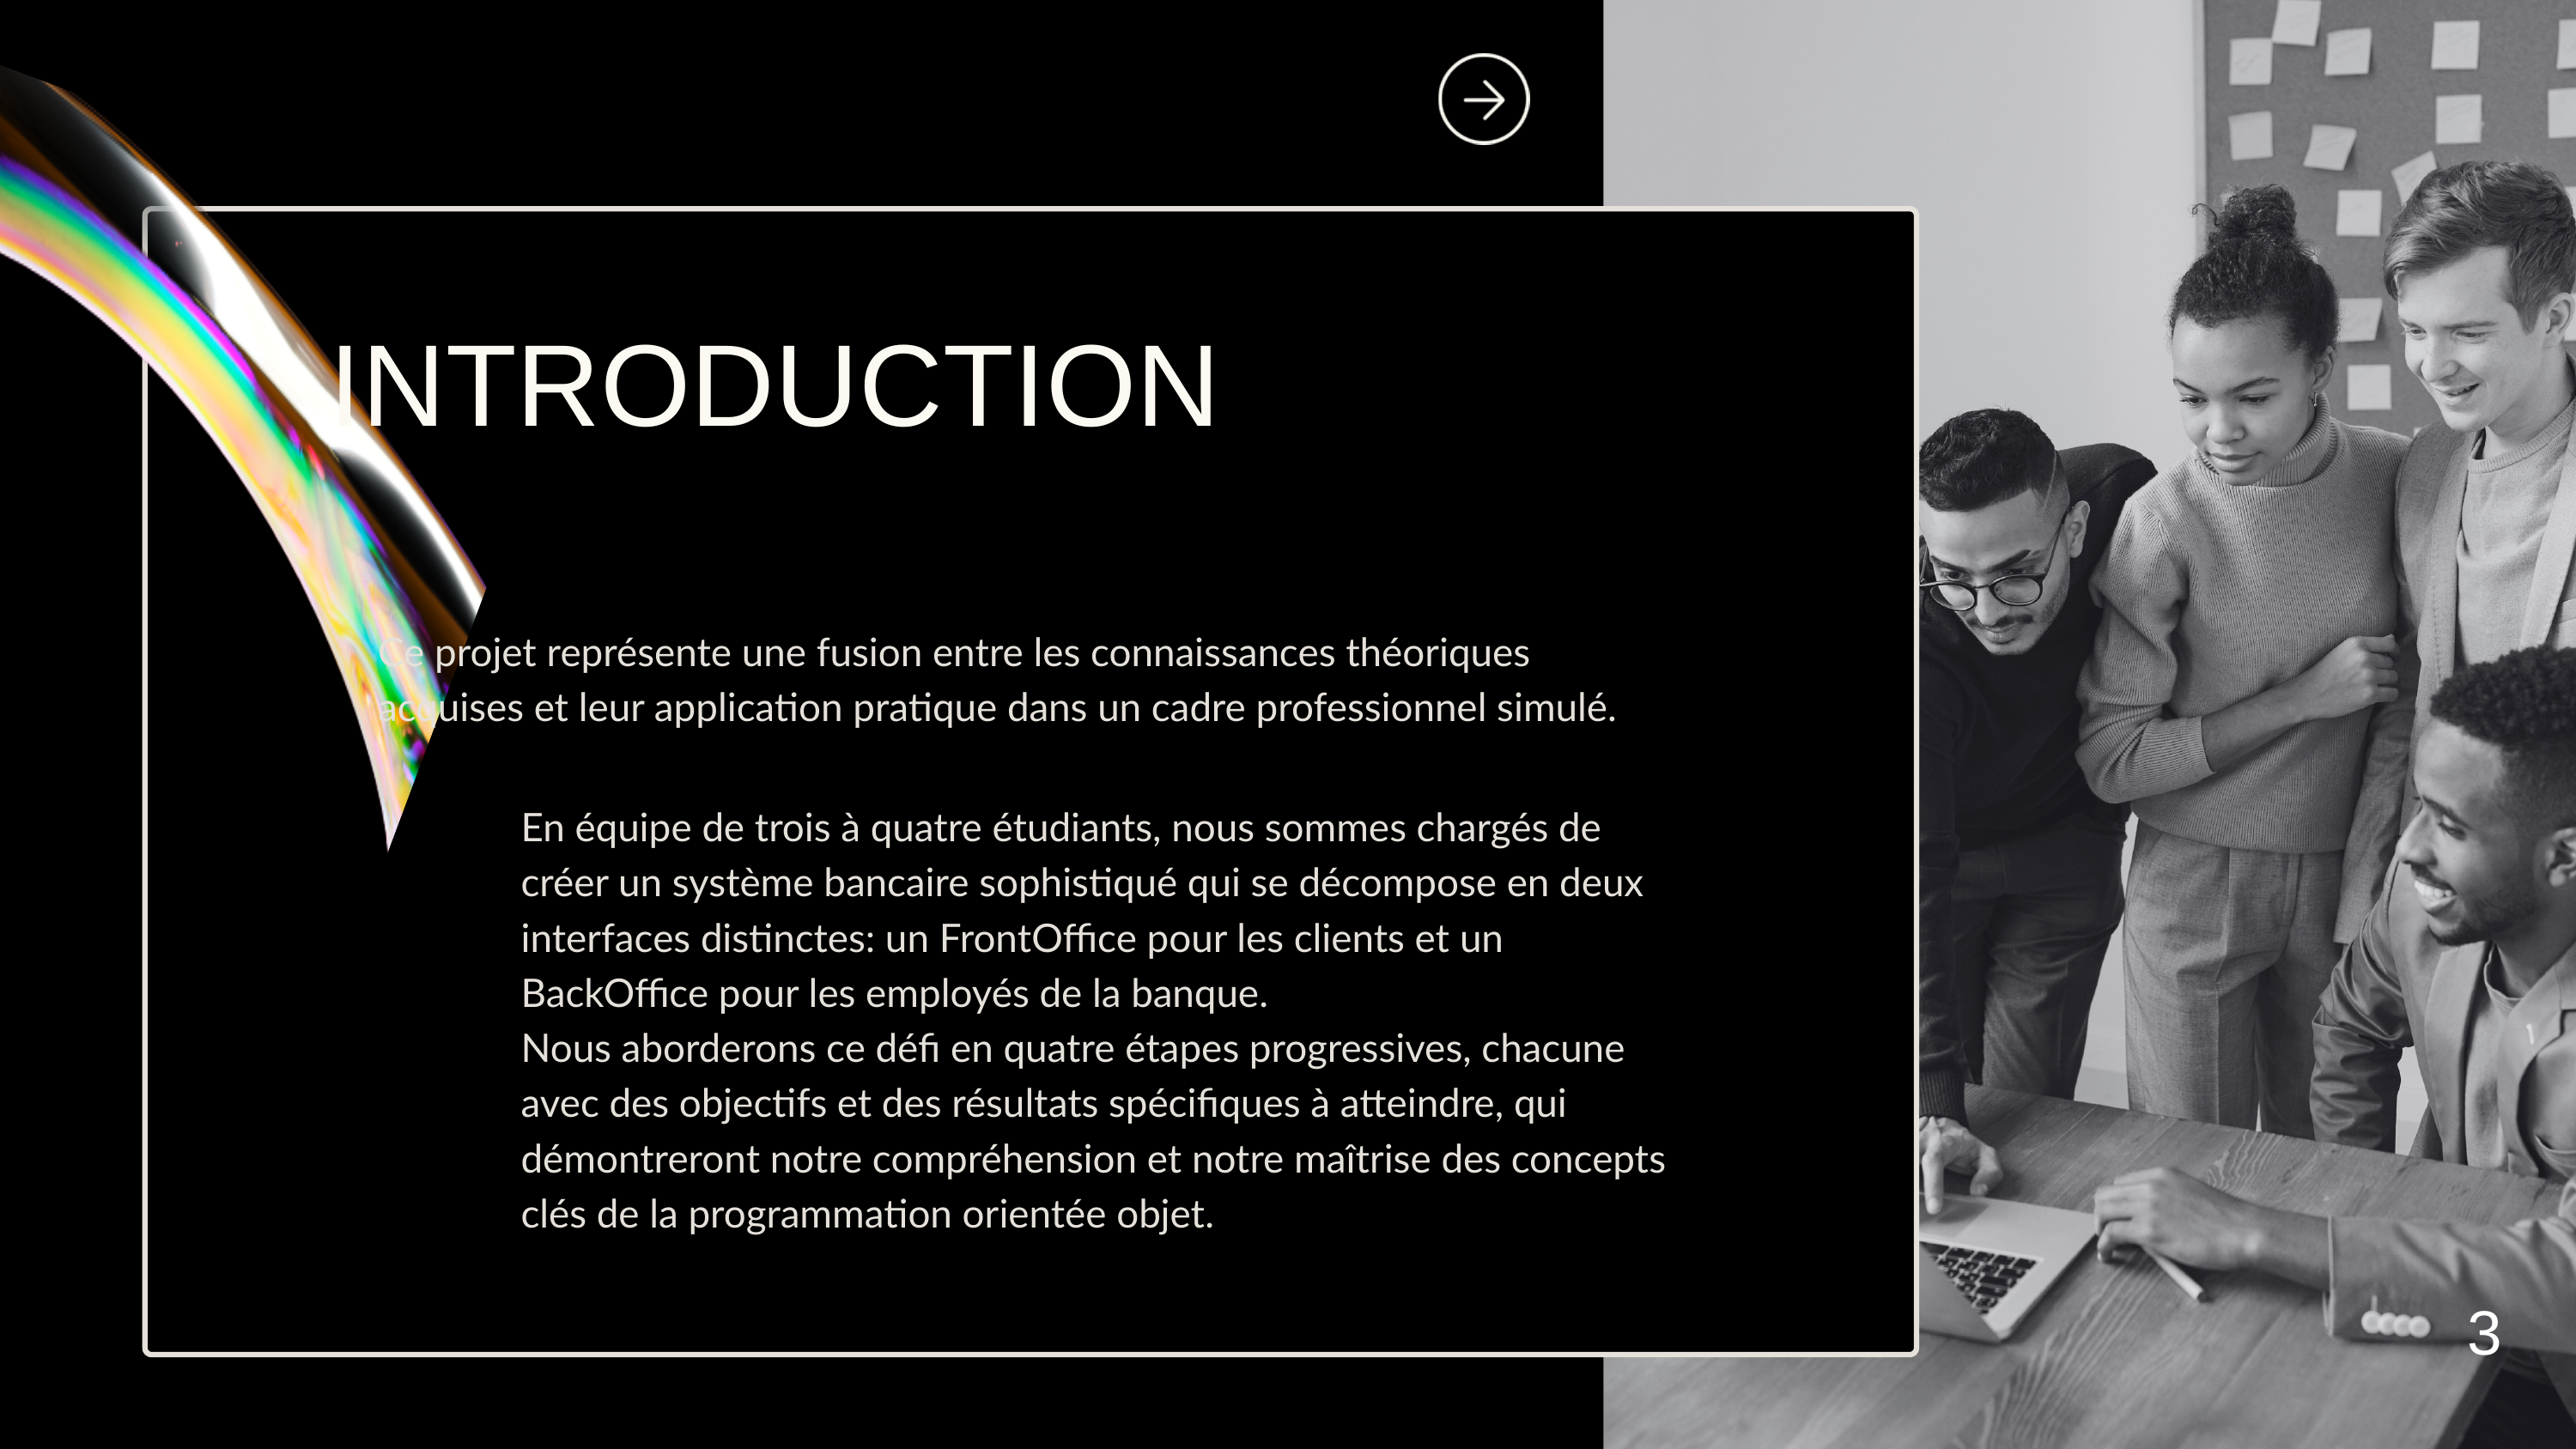

INTRODUCTION
Ce projet représente une fusion entre les connaissances théoriques acquises et leur application pratique dans un cadre professionnel simulé.
En équipe de trois à quatre étudiants, nous sommes chargés de créer un système bancaire sophistiqué qui se décompose en deux interfaces distinctes: un FrontOffice pour les clients et un BackOffice pour les employés de la banque.
Nous aborderons ce défi en quatre étapes progressives, chacune avec des objectifs et des résultats spécifiques à atteindre, qui démontreront notre compréhension et notre maîtrise des concepts clés de la programmation orientée objet.

3